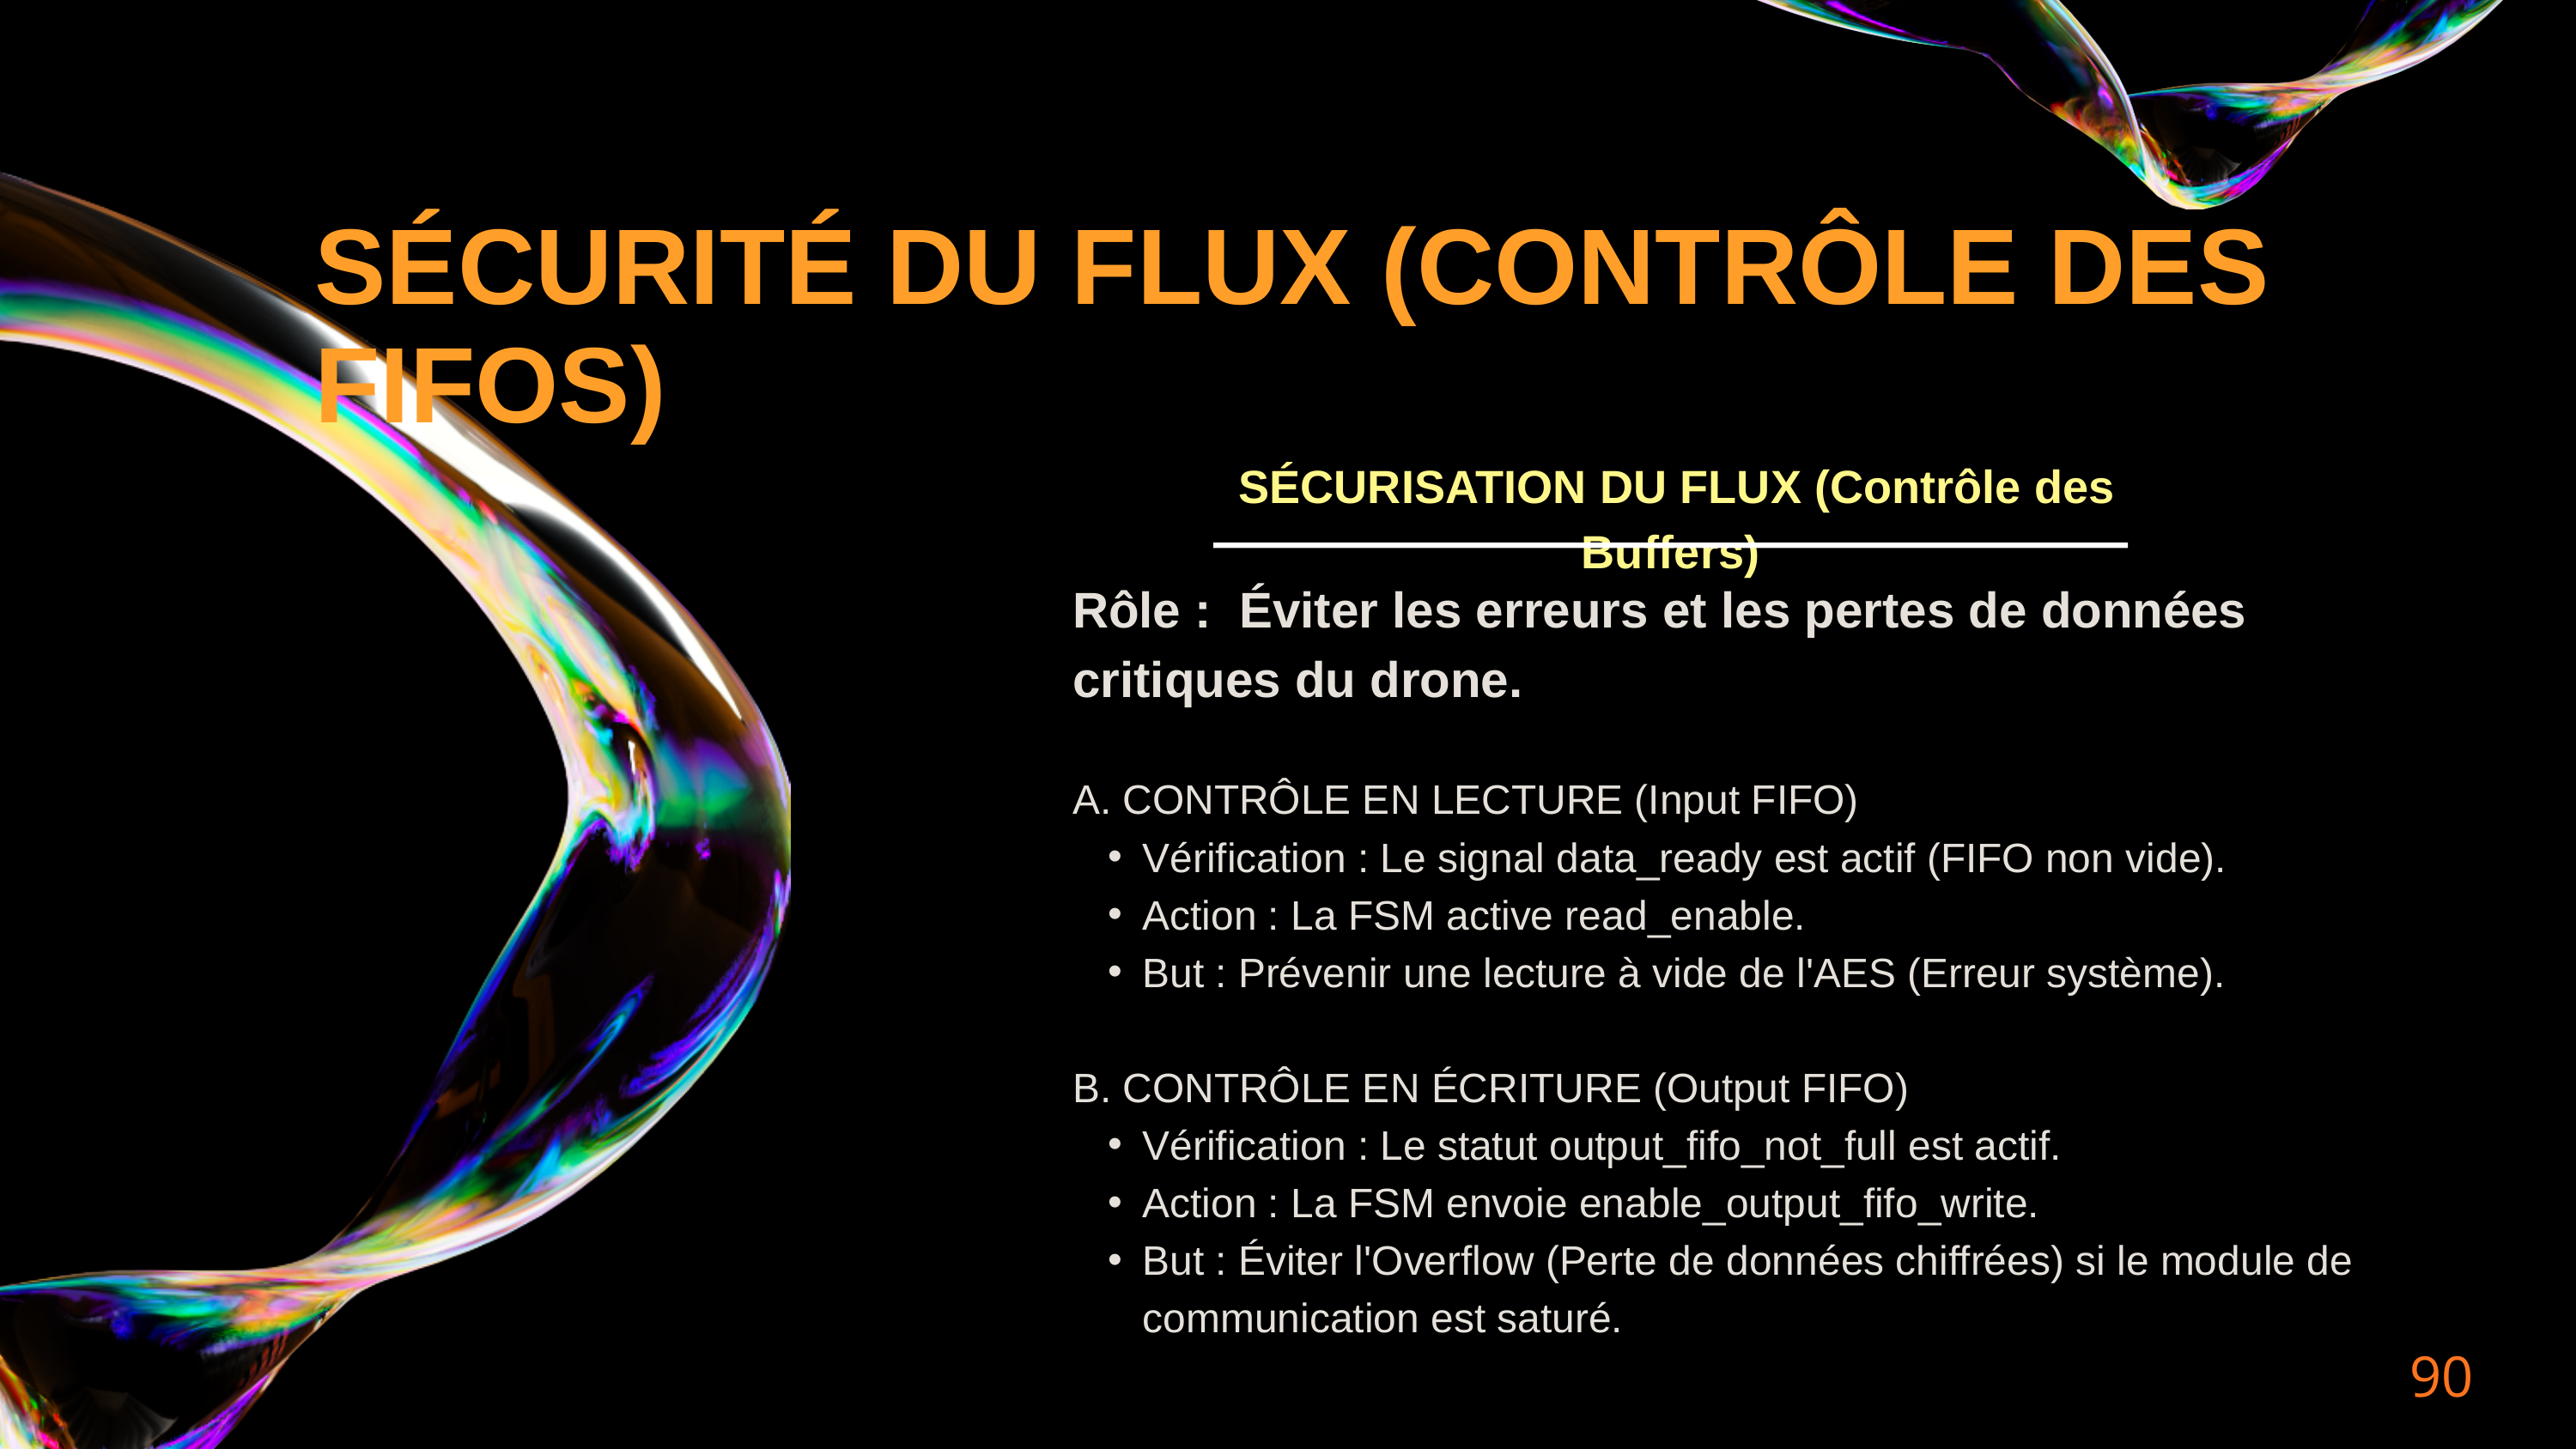

SÉCURITÉ DU FLUX (CONTRÔLE DES FIFOS)
 SÉCURISATION DU FLUX (Contrôle des Buffers)

Rôle :  Éviter les erreurs et les pertes de données critiques du drone.

A. CONTRÔLE EN LECTURE (Input FIFO)
Vérification : Le signal data_ready est actif (FIFO non vide).
Action : La FSM active read_enable.
But : Prévenir une lecture à vide de l'AES (Erreur système).

B. CONTRÔLE EN ÉCRITURE (Output FIFO)
Vérification : Le statut output_fifo_not_full est actif.
Action : La FSM envoie enable_output_fifo_write.
But : Éviter l'Overflow (Perte de données chiffrées) si le module de communication est saturé.

90